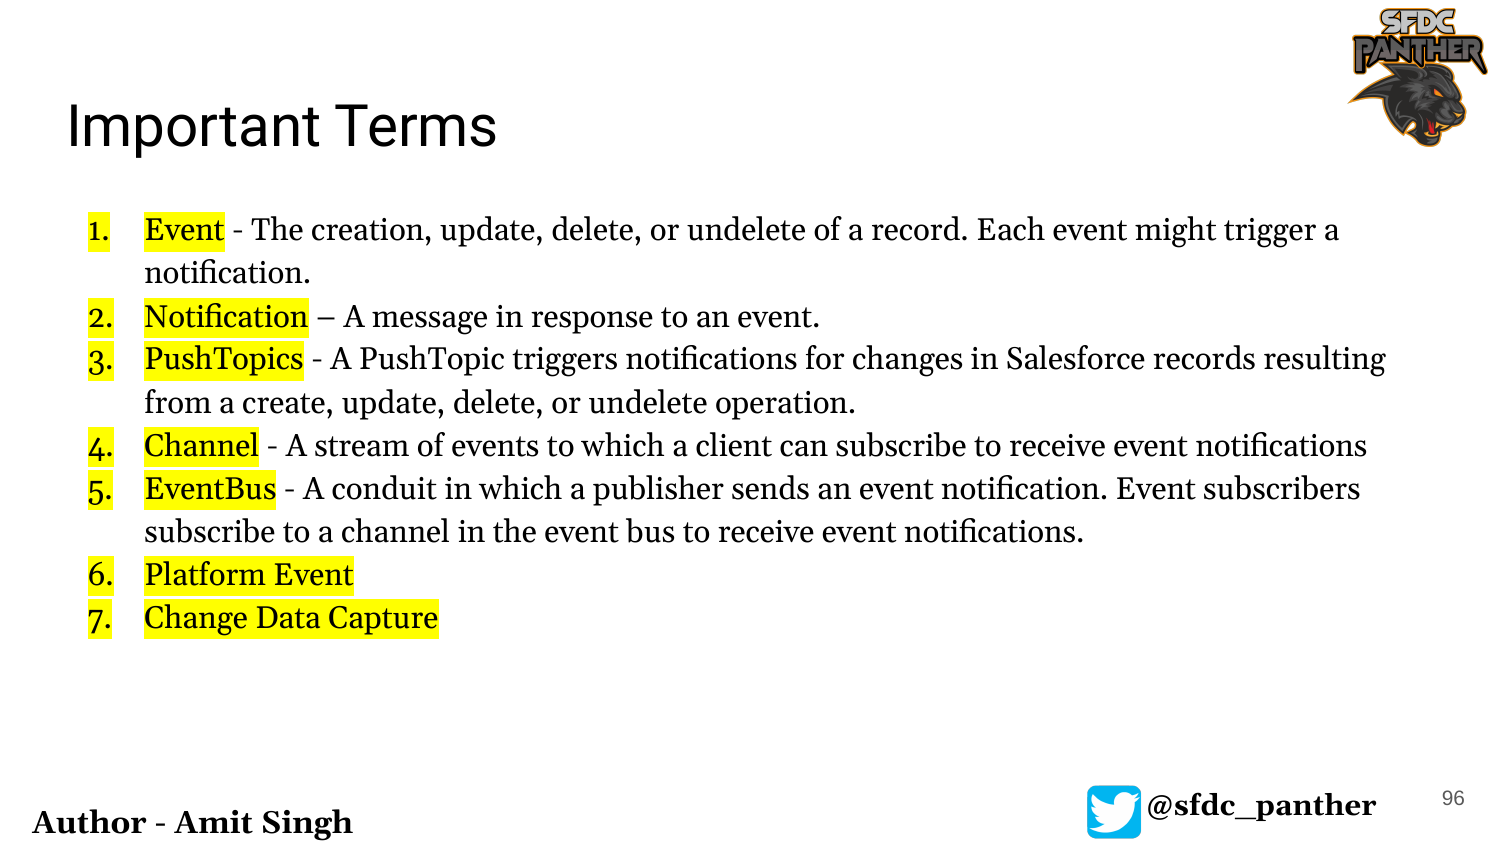

# Important Terms
Event - The creation, update, delete, or undelete of a record. Each event might trigger a notification.
Notification – A message in response to an event.
PushTopics - A PushTopic triggers notifications for changes in Salesforce records resulting from a create, update, delete, or undelete operation.
Channel - A stream of events to which a client can subscribe to receive event notifications
EventBus - A conduit in which a publisher sends an event notification. Event subscribers subscribe to a channel in the event bus to receive event notifications.
Platform Event
Change Data Capture
96